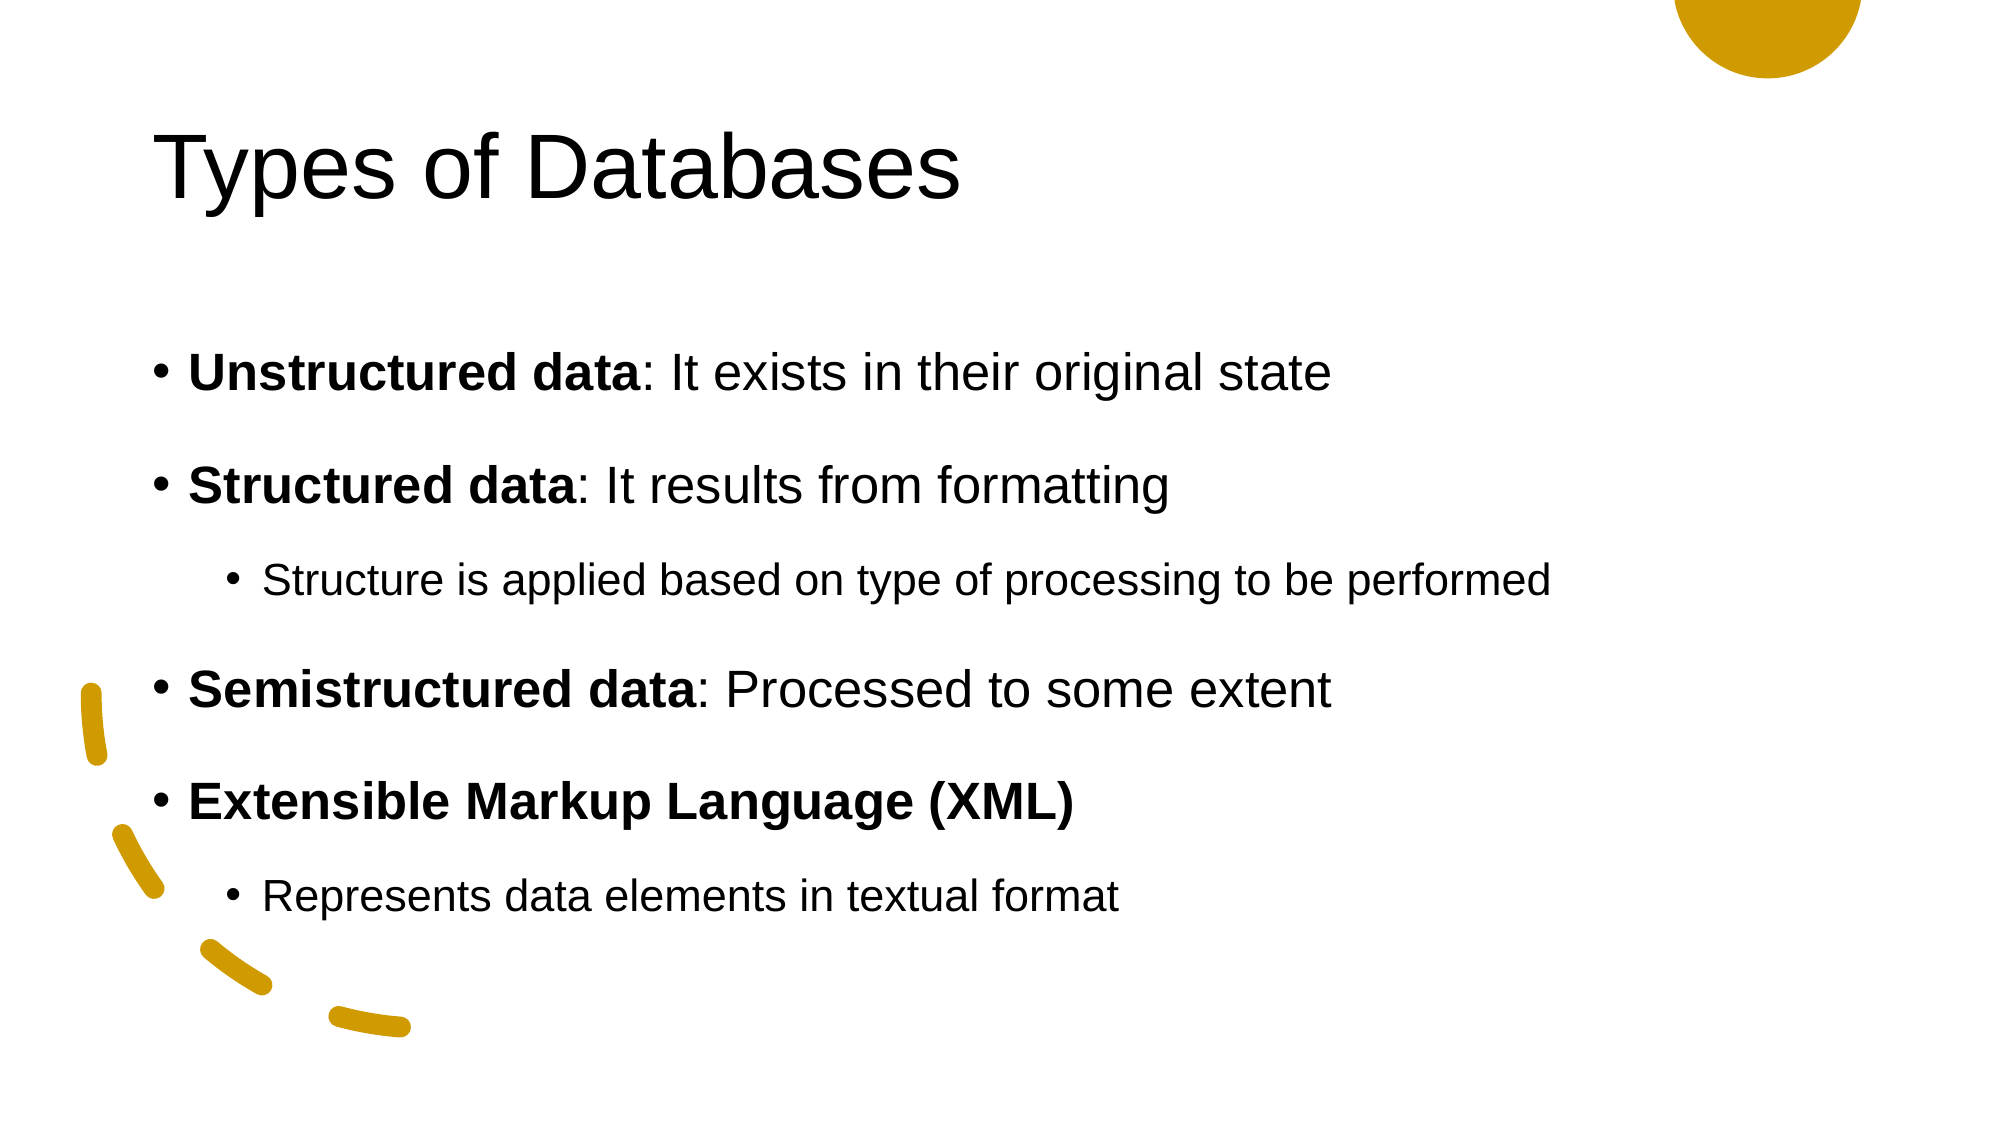

# Types of Databases
Unstructured data: It exists in their original state
Structured data: It results from formatting
Structure is applied based on type of processing to be performed
Semistructured data: Processed to some extent
Extensible Markup Language (XML)
Represents data elements in textual format